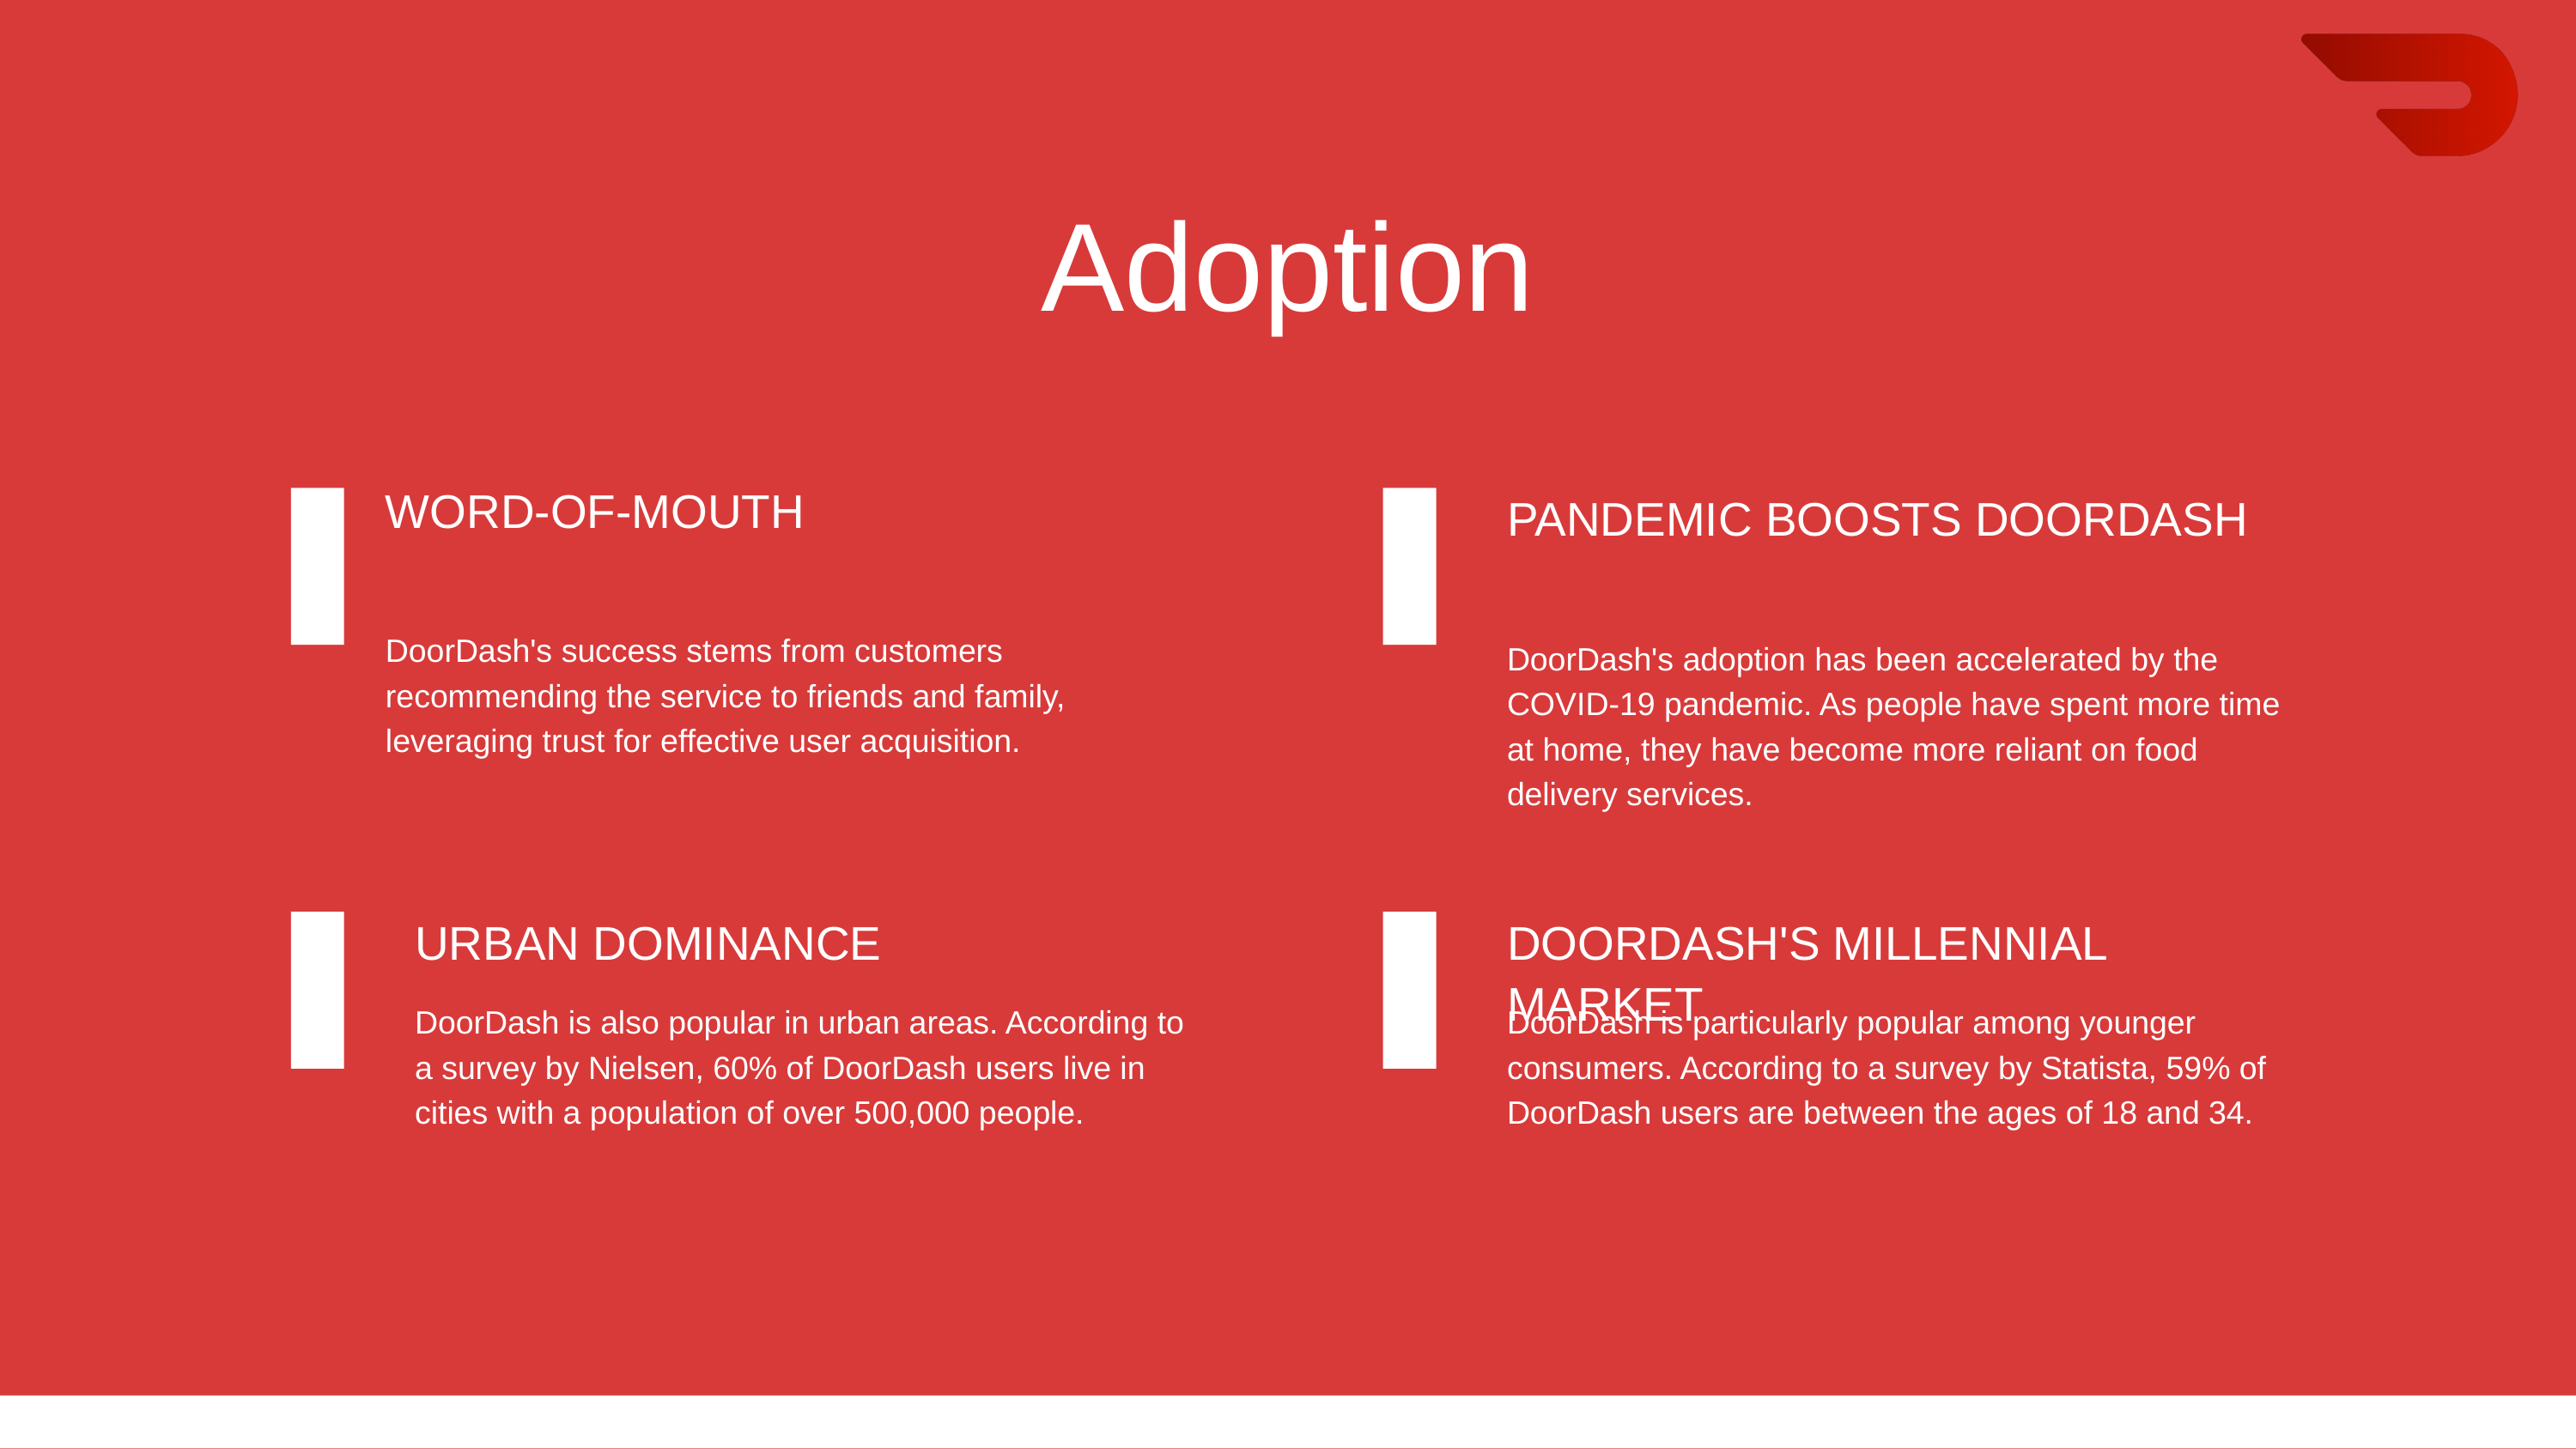

Adoption
WORD-OF-MOUTH

DoorDash's success stems from customers recommending the service to friends and family, leveraging trust for effective user acquisition.

PANDEMIC BOOSTS DOORDASH

DoorDash's adoption has been accelerated by the COVID-19 pandemic. As people have spent more time at home, they have become more reliant on food delivery services.

URBAN DOMINANCE
DoorDash is also popular in urban areas. According to a survey by Nielsen, 60% of DoorDash users live in cities with a population of over 500,000 people.

DOORDASH'S MILLENNIAL MARKET
DoorDash is particularly popular among younger consumers. According to a survey by Statista, 59% of DoorDash users are between the ages of 18 and 34.